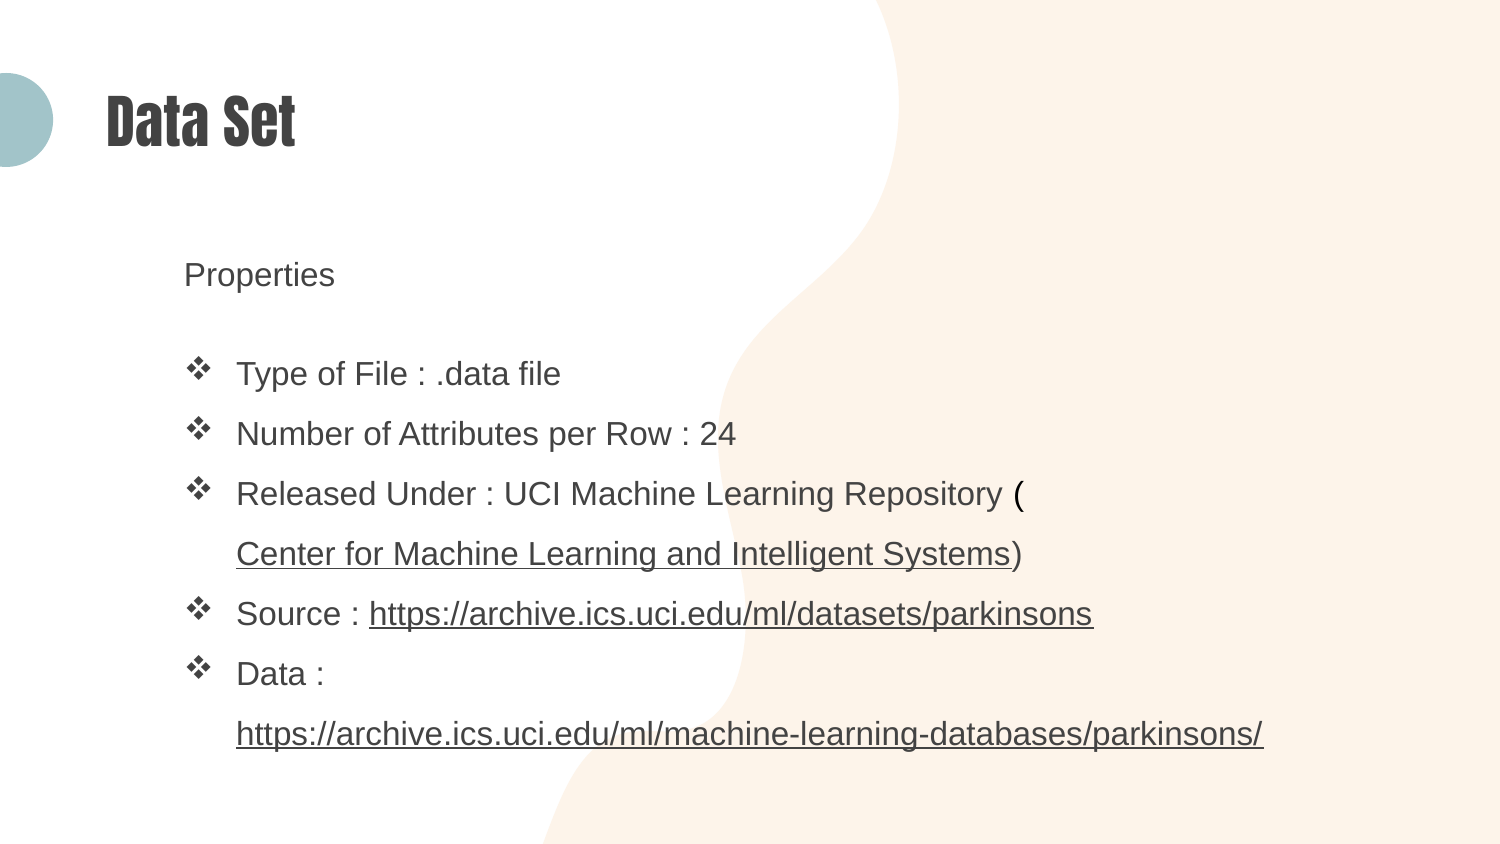

# Data Set
Properties

Type of File : .data file
Number of Attributes per Row : 24
Released Under : UCI Machine Learning Repository (Center for Machine Learning and Intelligent Systems)
Source : https://archive.ics.uci.edu/ml/datasets/parkinsons
Data :  https://archive.ics.uci.edu/ml/machine-learning-databases/parkinsons/